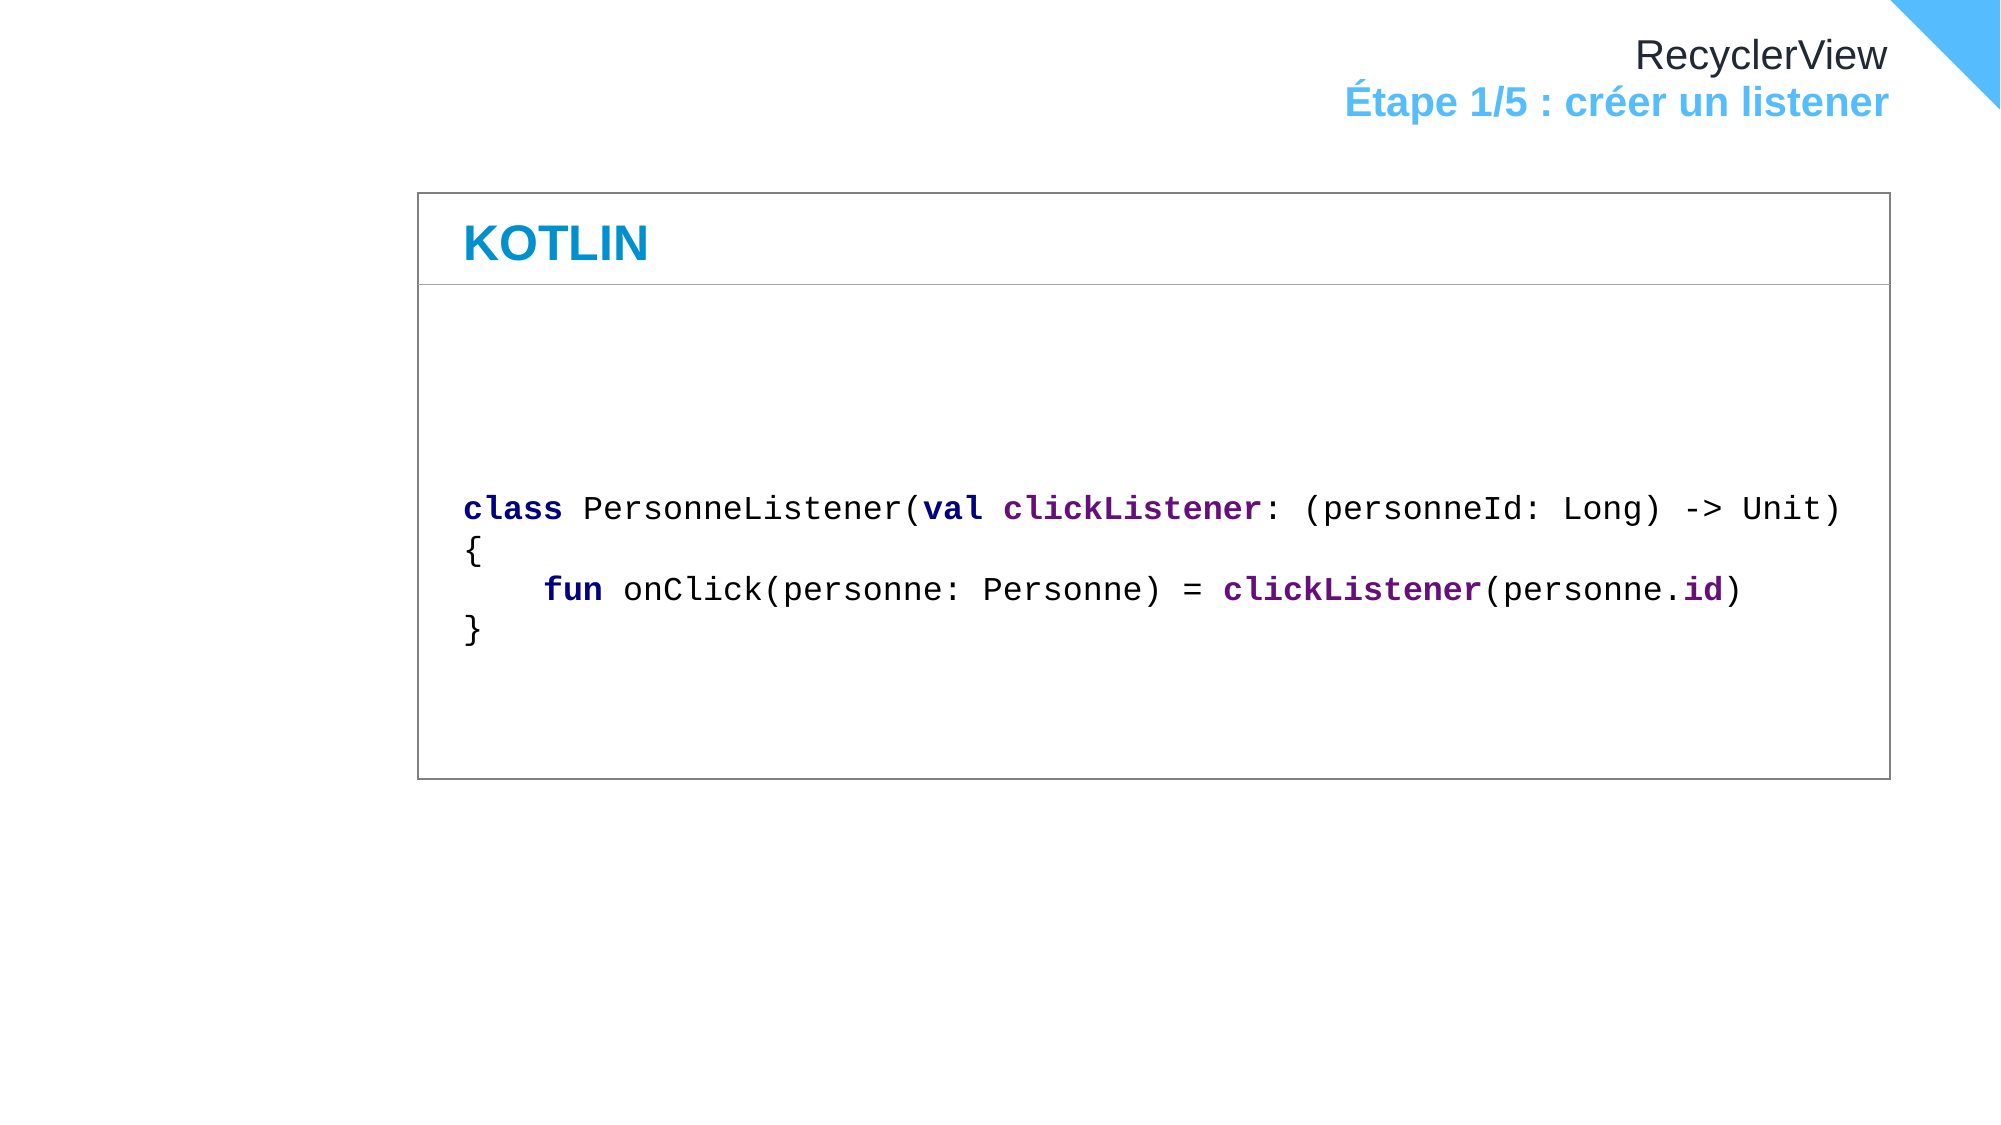

# RecyclerView
Étape 1/5 : créer un listener

KOTLIN
class PersonneListener(val clickListener: (personneId: Long) -> Unit) {
    fun onClick(personne: Personne) = clickListener(personne.id)
}